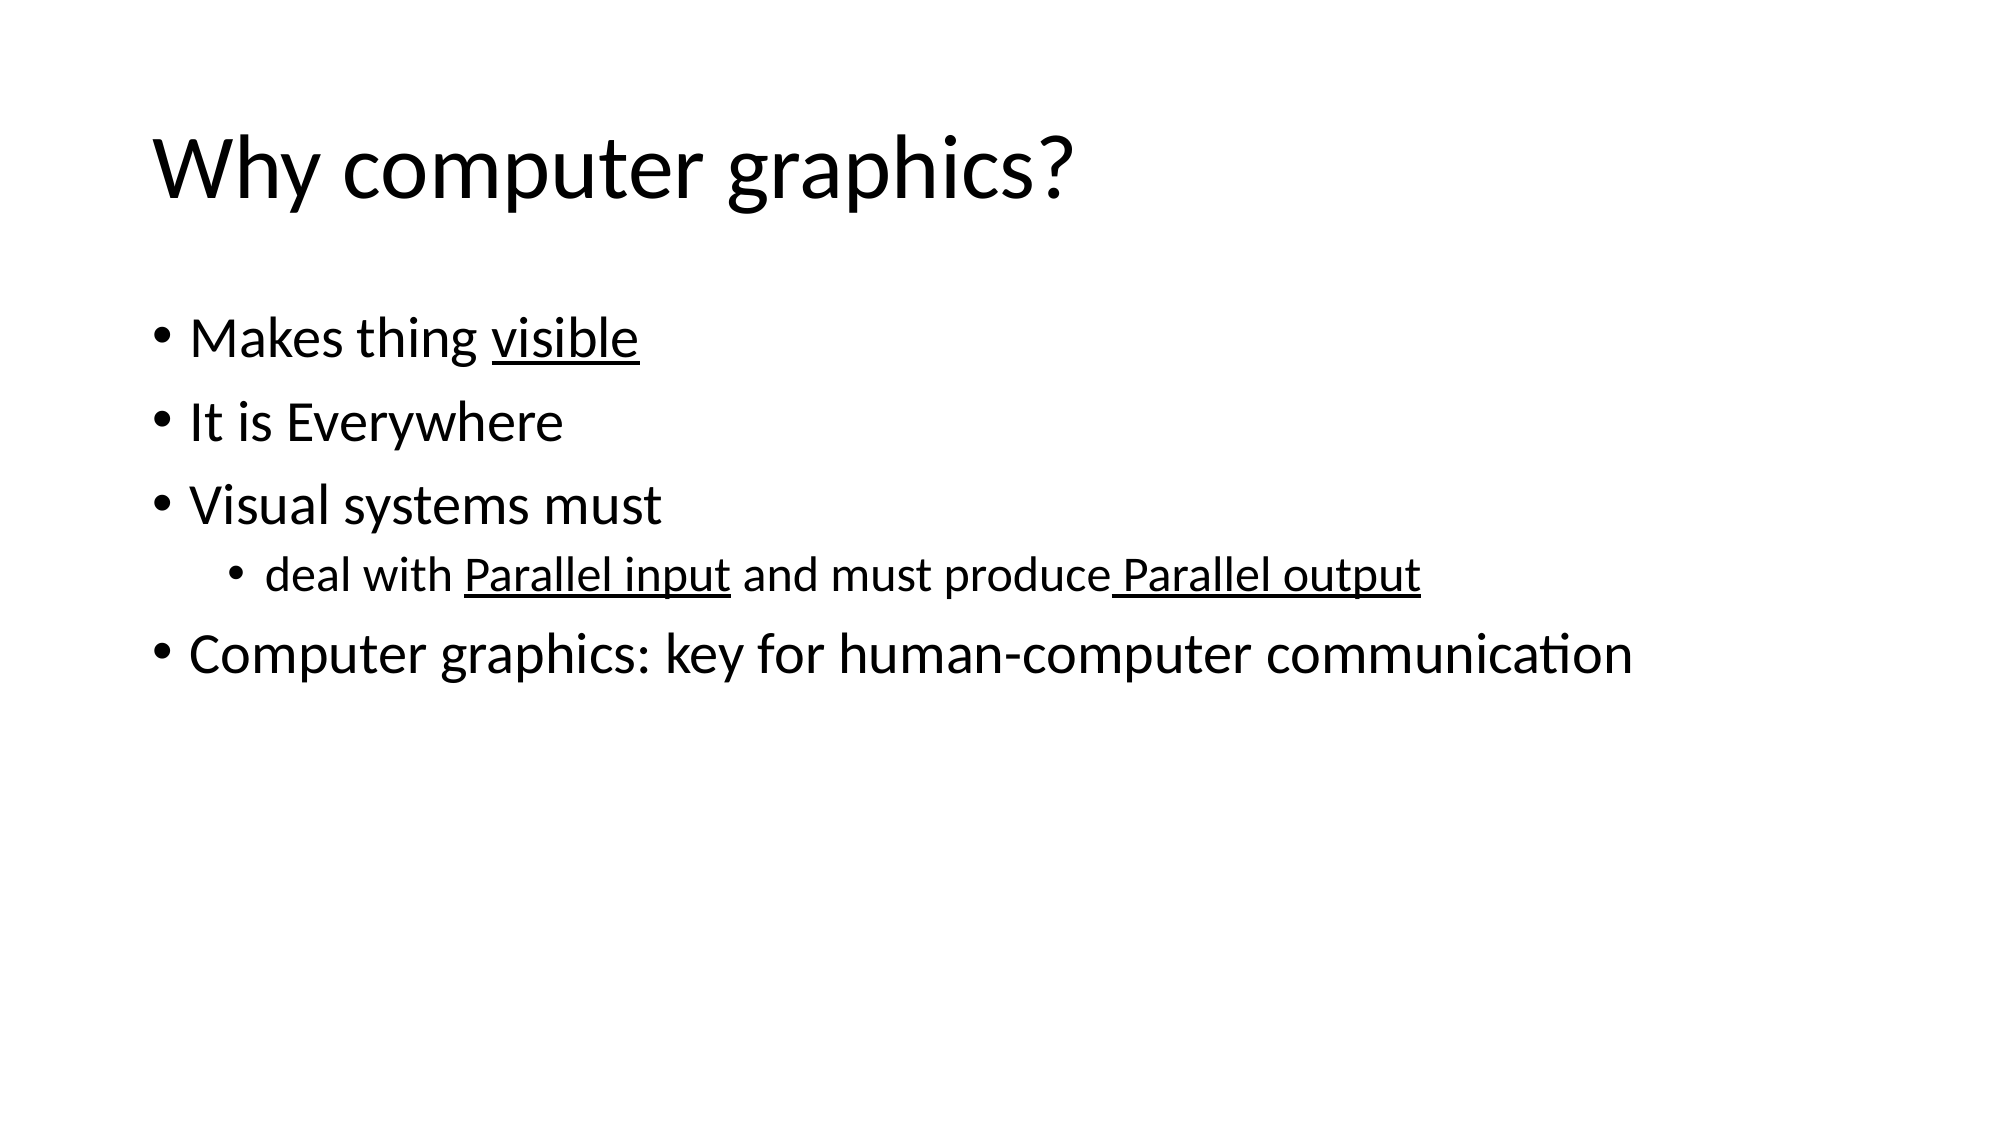

# Why computer graphics?
Makes thing visible
It is Everywhere
Visual systems must
deal with Parallel input and must produce Parallel output
Computer graphics: key for human-computer communication